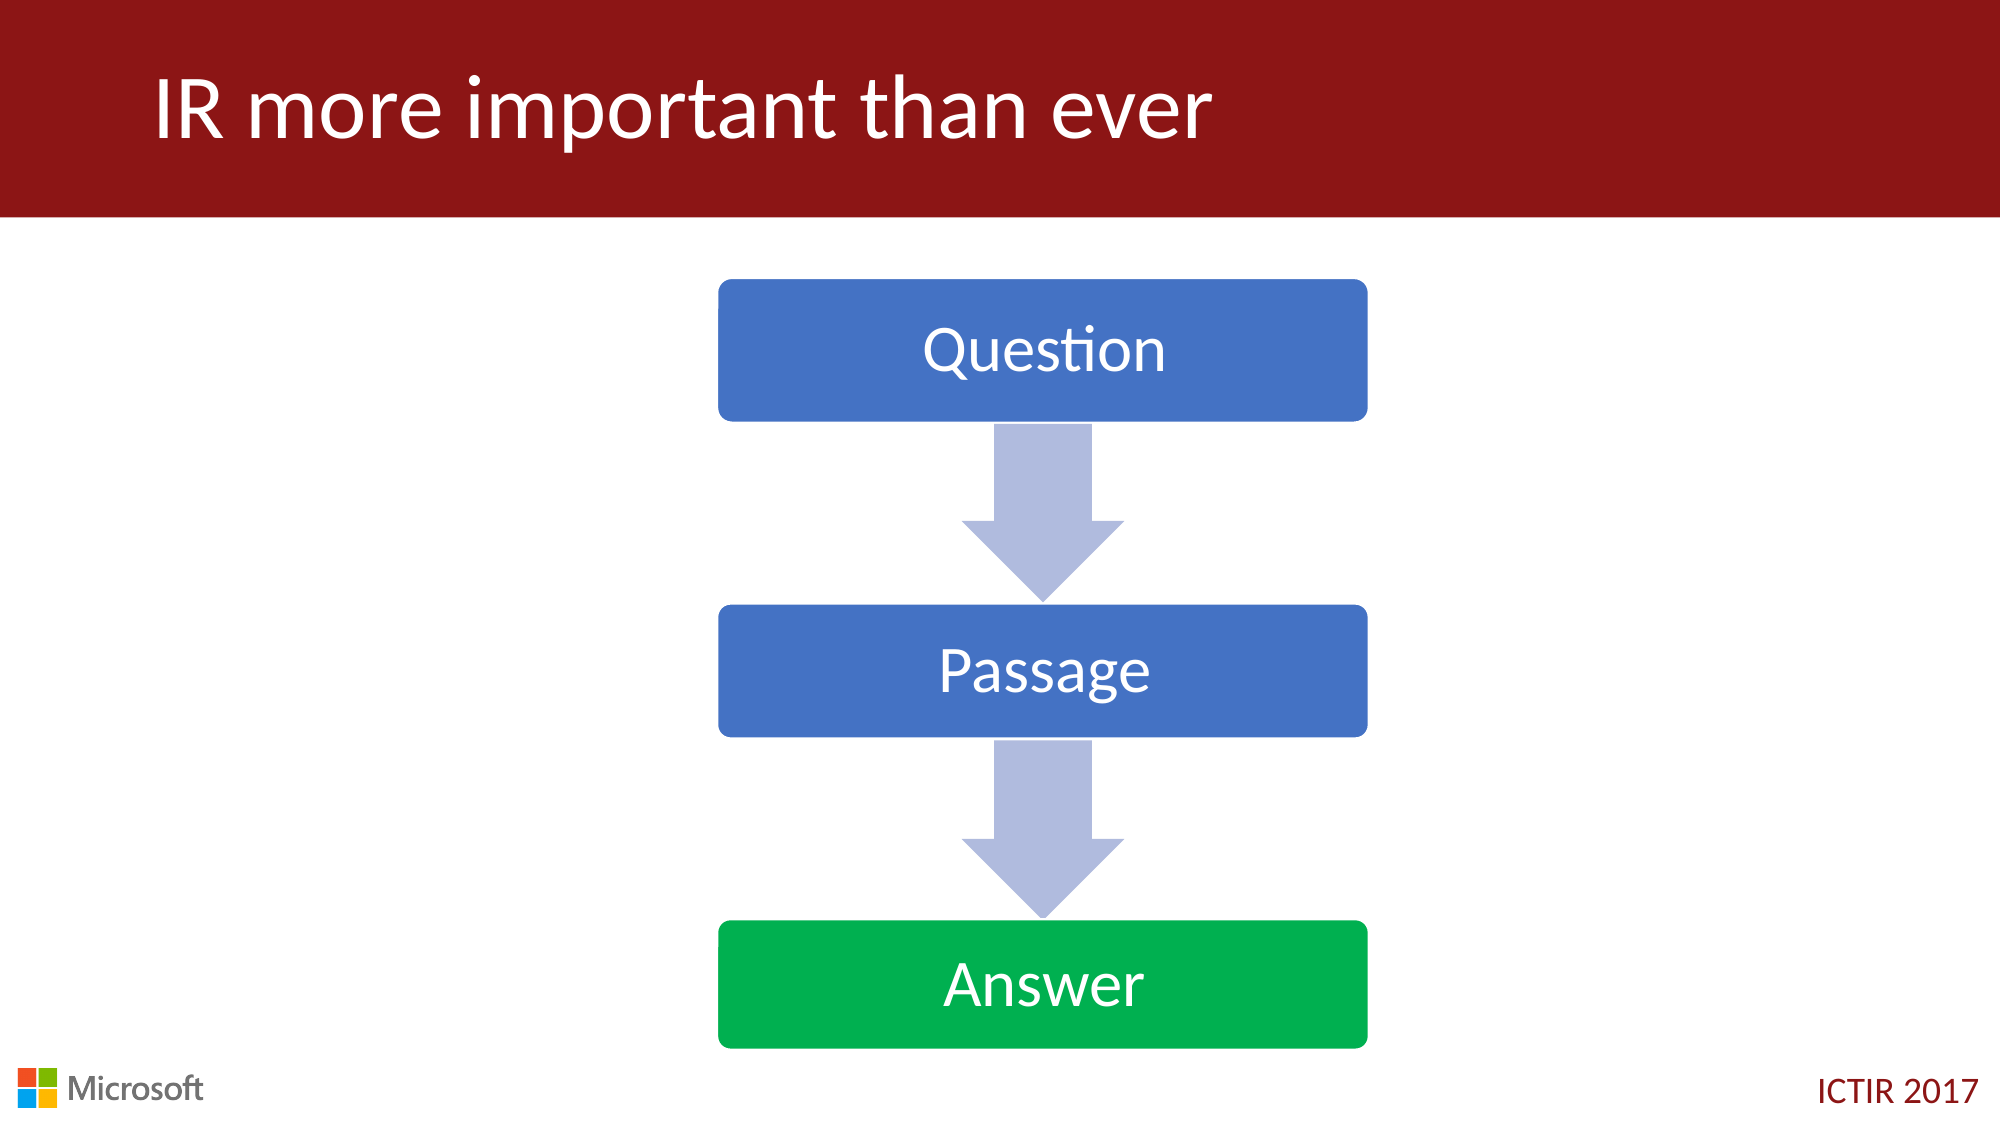

# IR more important than ever

Question

Passage

Answer